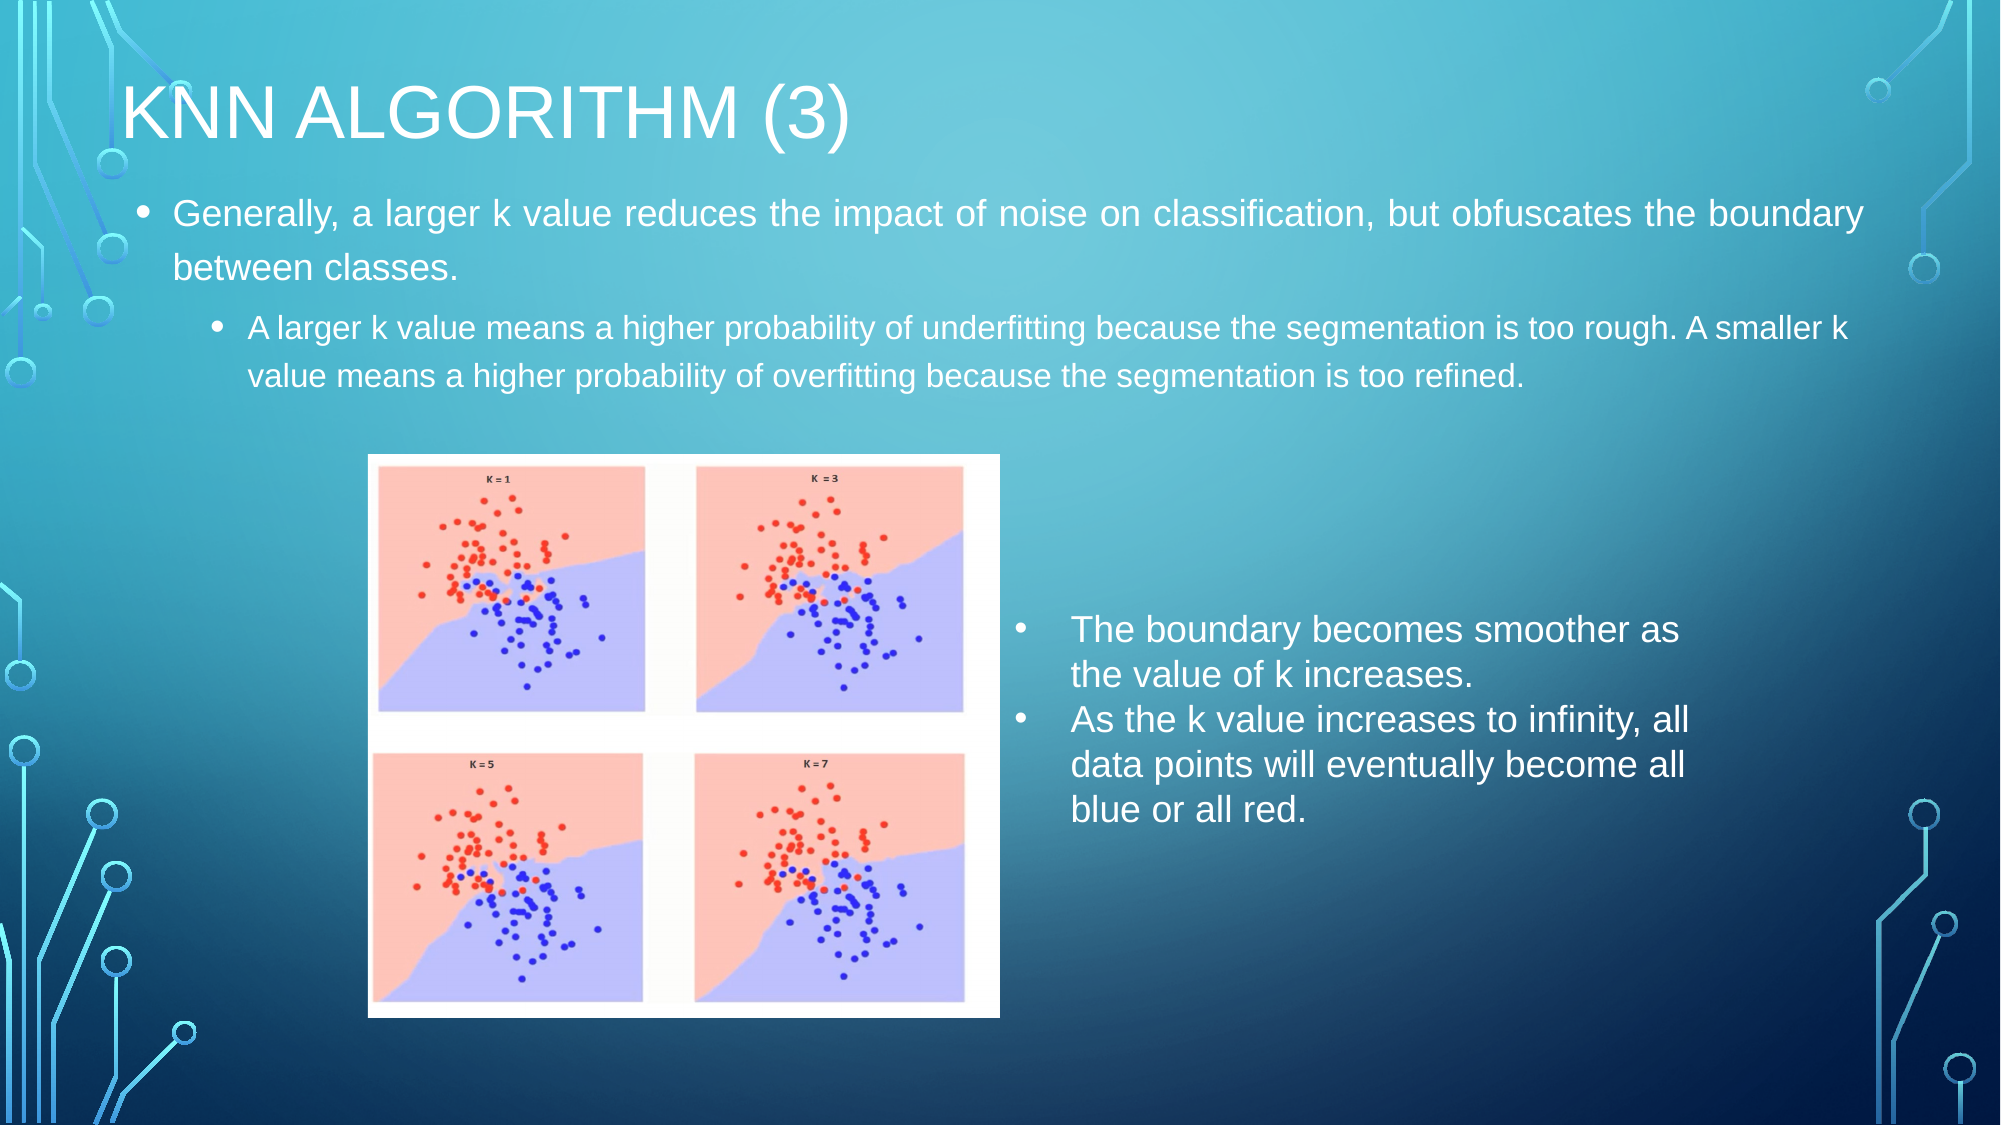

# KNN Algorithm (3)
Generally, a larger k value reduces the impact of noise on classification, but obfuscates the boundary between classes.
A larger k value means a higher probability of underfitting because the segmentation is too rough. A smaller k value means a higher probability of overfitting because the segmentation is too refined.

The boundary becomes smoother as the value of k increases.
As the k value increases to infinity, all data points will eventually become all blue or all red.